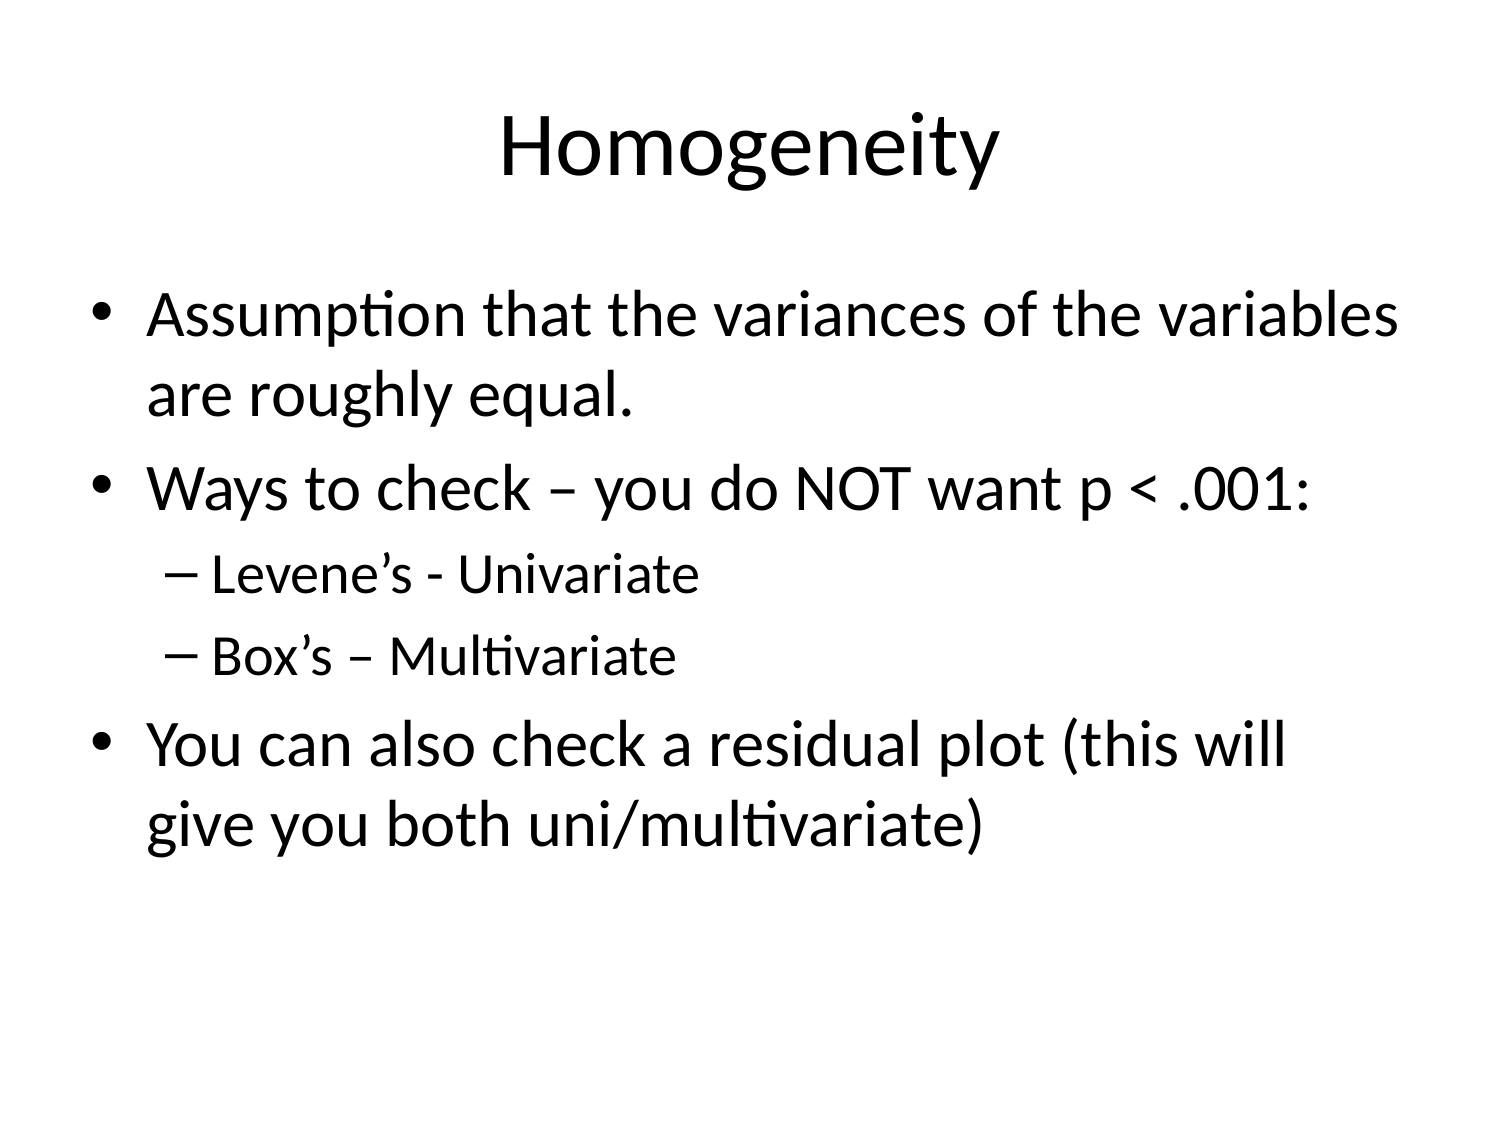

# Homogeneity
Assumption that the variances of the variables are roughly equal.
Ways to check – you do NOT want p < .001:
Levene’s - Univariate
Box’s – Multivariate
You can also check a residual plot (this will give you both uni/multivariate)